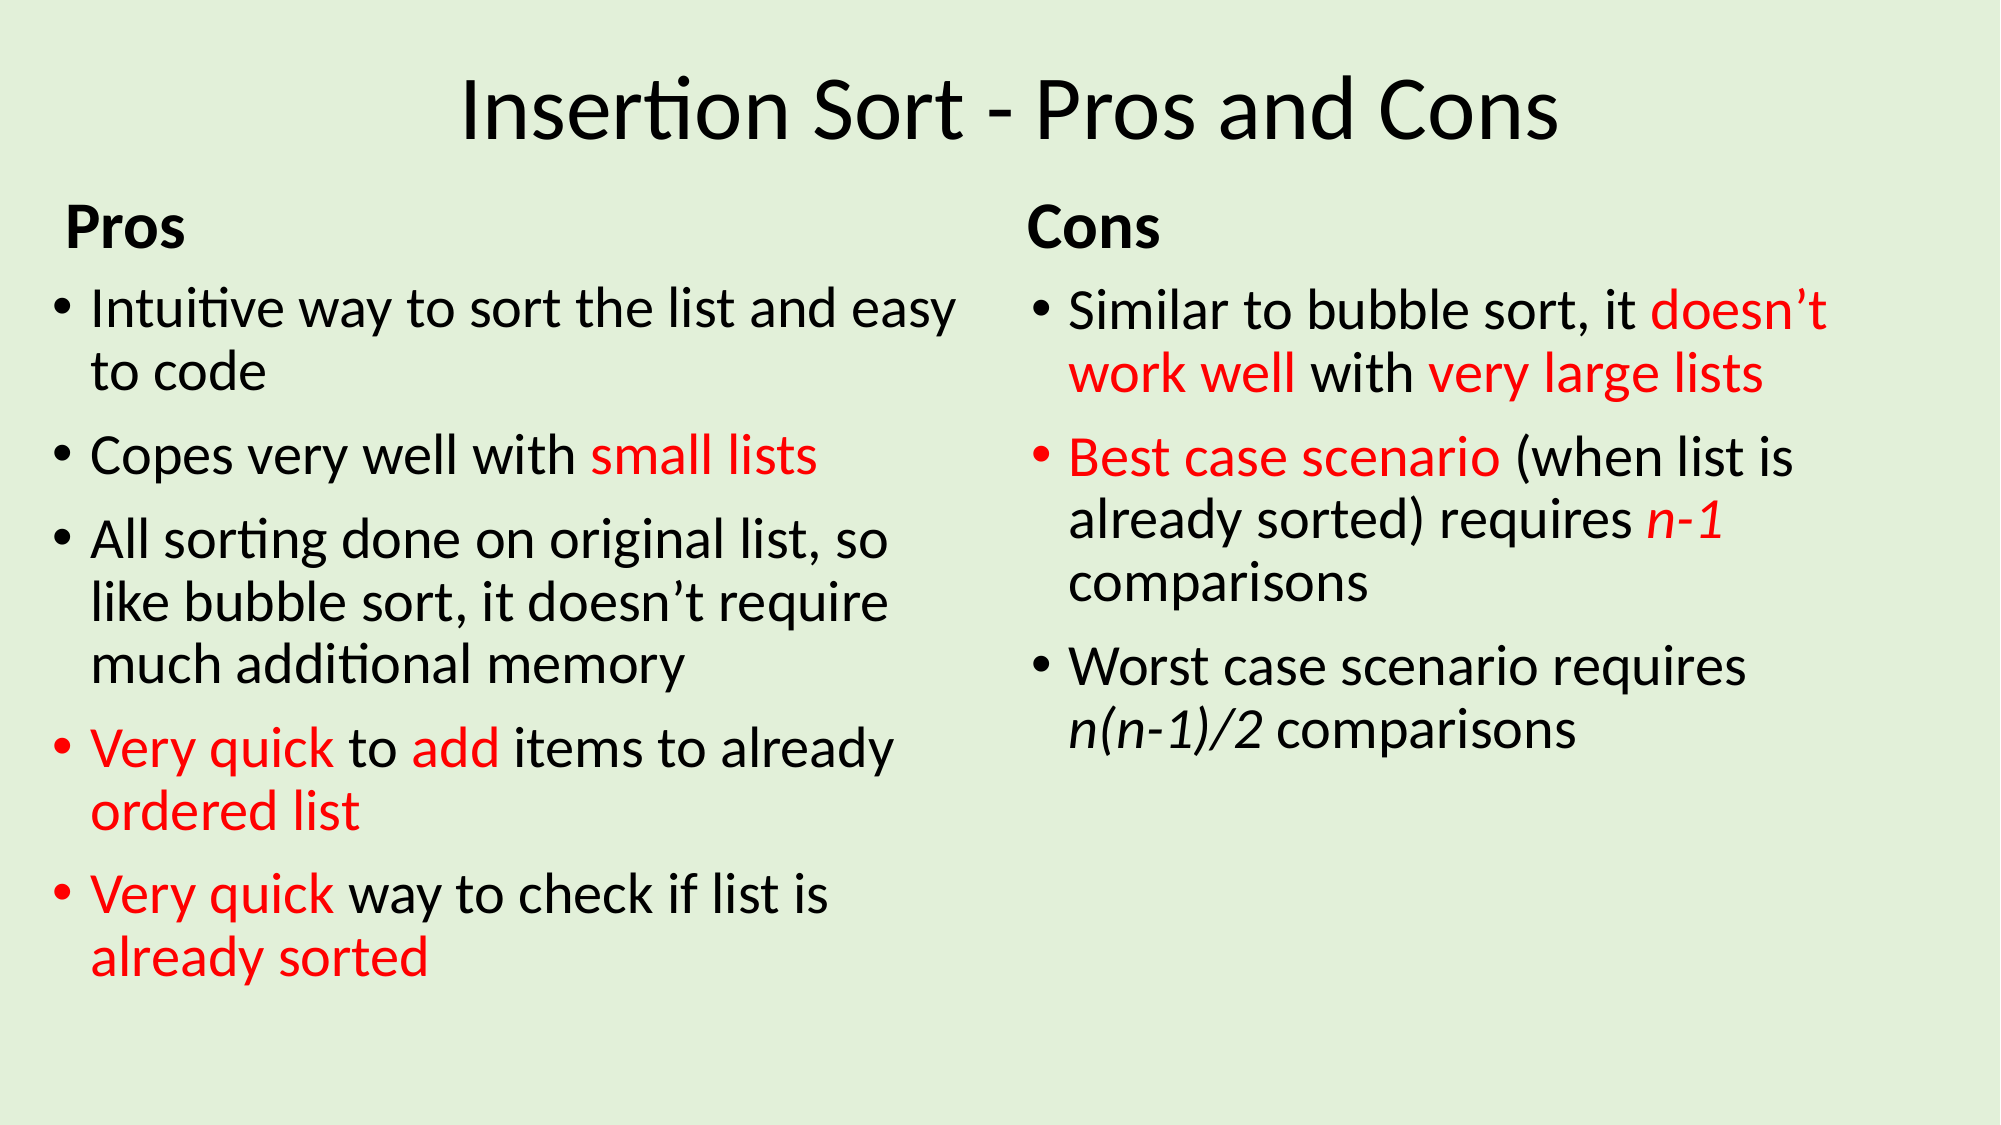

# Insertion Sort - Pros and Cons
Pros
Cons
Intuitive way to sort the list and easy to code
Copes very well with small lists
All sorting done on original list, so like bubble sort, it doesn’t require much additional memory
Very quick to add items to already ordered list
Very quick way to check if list is already sorted

Similar to bubble sort, it doesn’t work well with very large lists
Best case scenario (when list is already sorted) requires n-1 comparisons
Worst case scenario requires          n(n-1)/2 comparisons